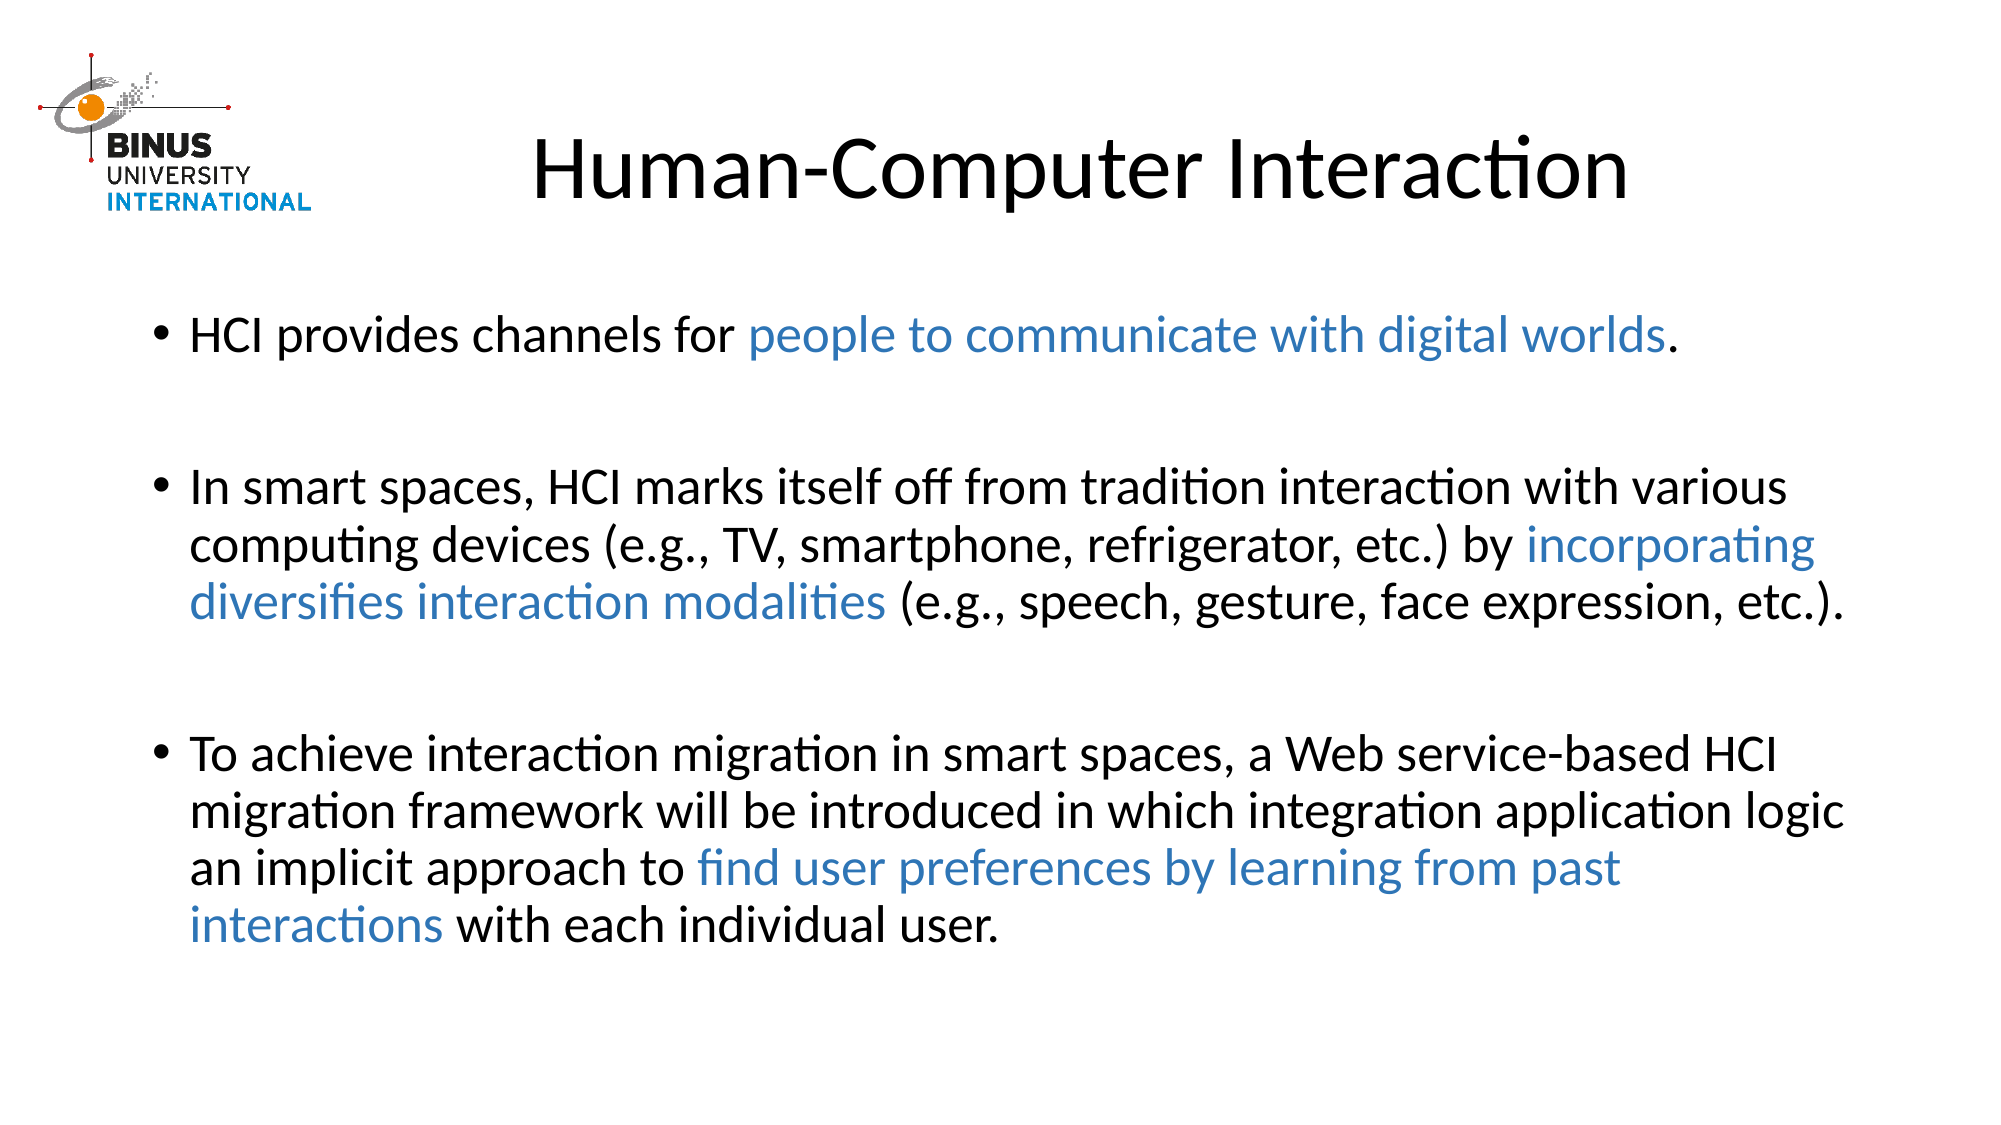

# Human-Computer Interaction
HCI provides channels for people to communicate with digital worlds.

In smart spaces, HCI marks itself off from tradition interaction with various computing devices (e.g., TV, smartphone, refrigerator, etc.) by incorporating diversifies interaction modalities (e.g., speech, gesture, face expression, etc.).

To achieve interaction migration in smart spaces, a Web service-based HCI migration framework will be introduced in which integration application logic an implicit approach to find user preferences by learning from past interactions with each individual user.